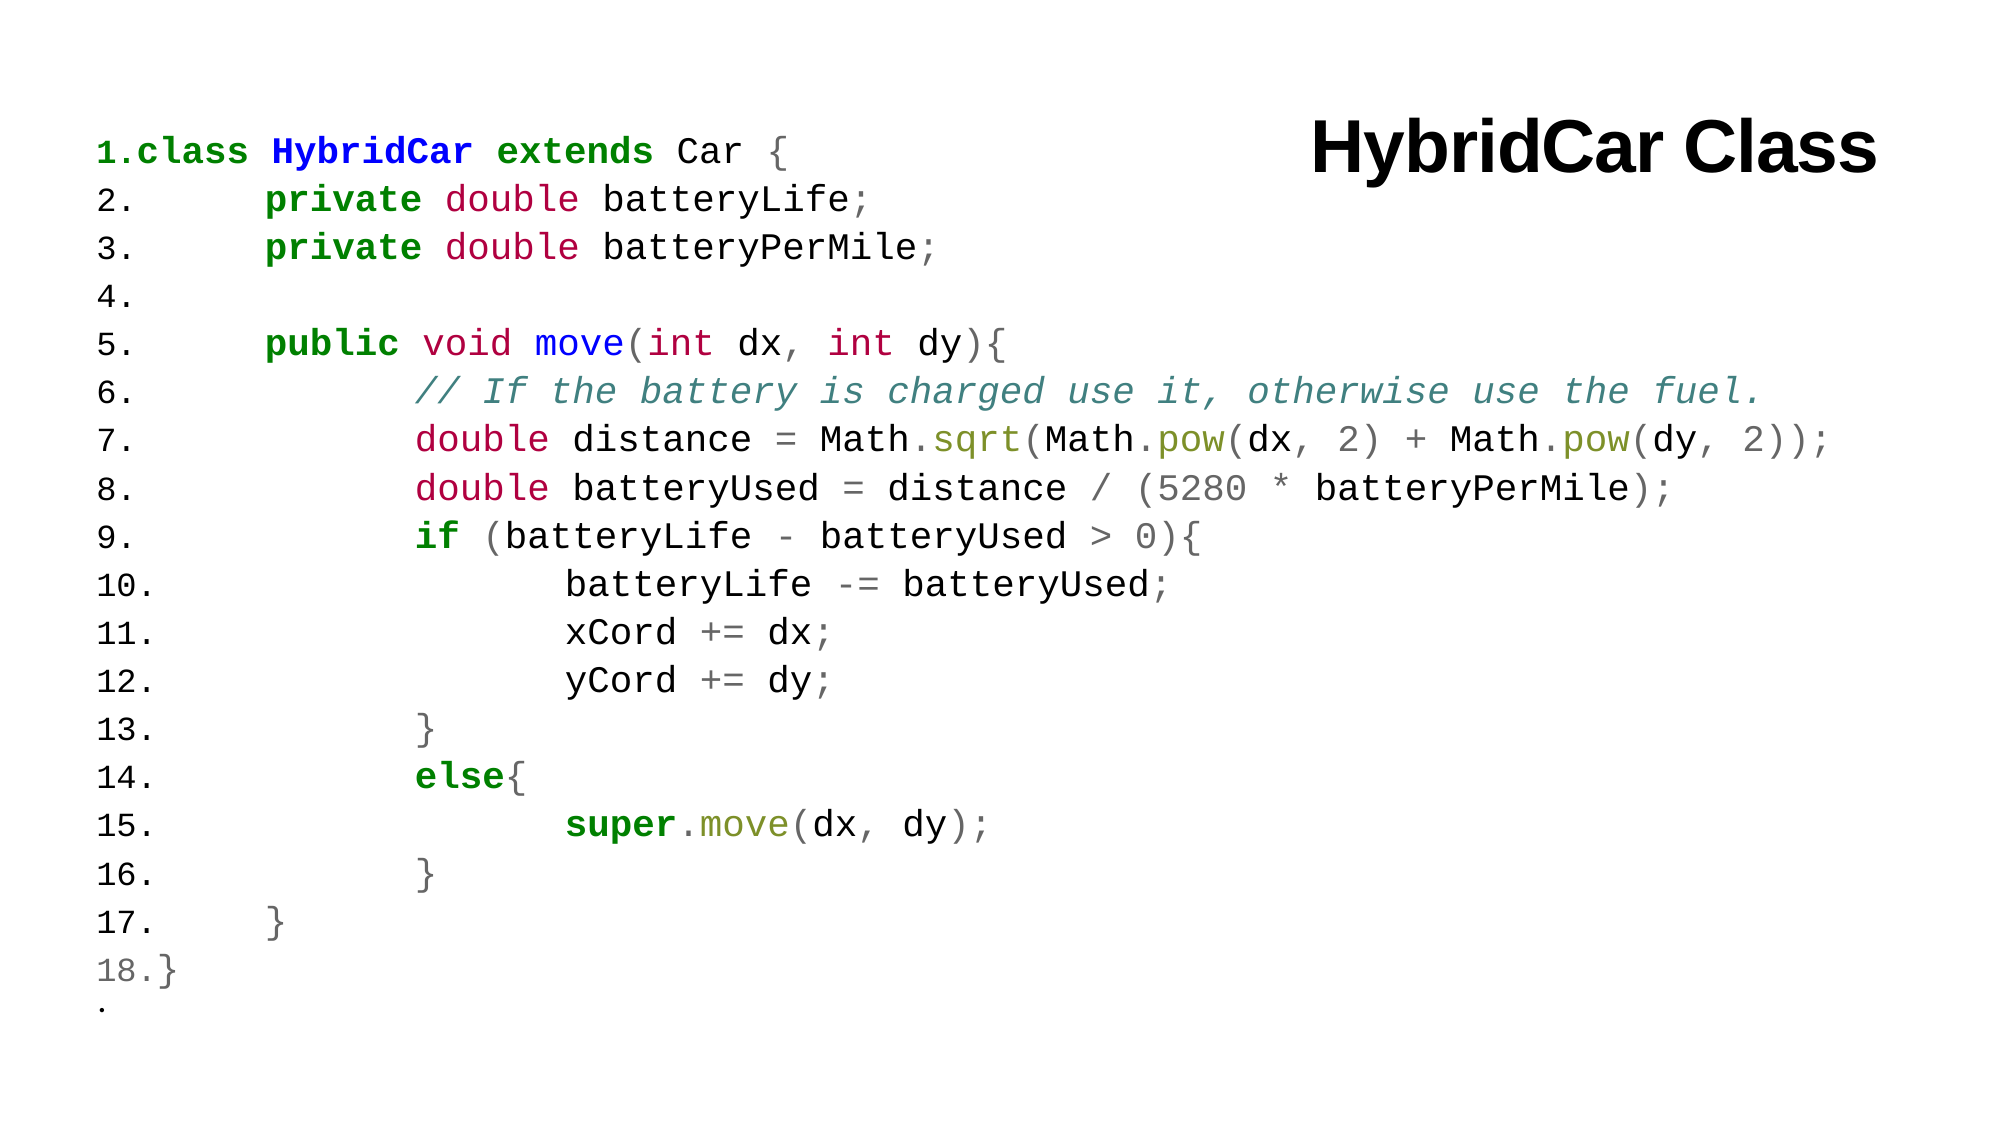

# HybridCar Class
class HybridCar extends Car {
	private double batteryLife;
	private double batteryPerMile;

	public void move(int dx, int dy){
		// If the battery is charged use it, otherwise use the fuel.
		double distance = Math.sqrt(Math.pow(dx, 2) + Math.pow(dy, 2));
		double batteryUsed = distance / (5280 * batteryPerMile);
		if (batteryLife - batteryUsed > 0){
			batteryLife -= batteryUsed;
			xCord += dx;
			yCord += dy;
		}
		else{
			super.move(dx, dy);
		}
	}
}